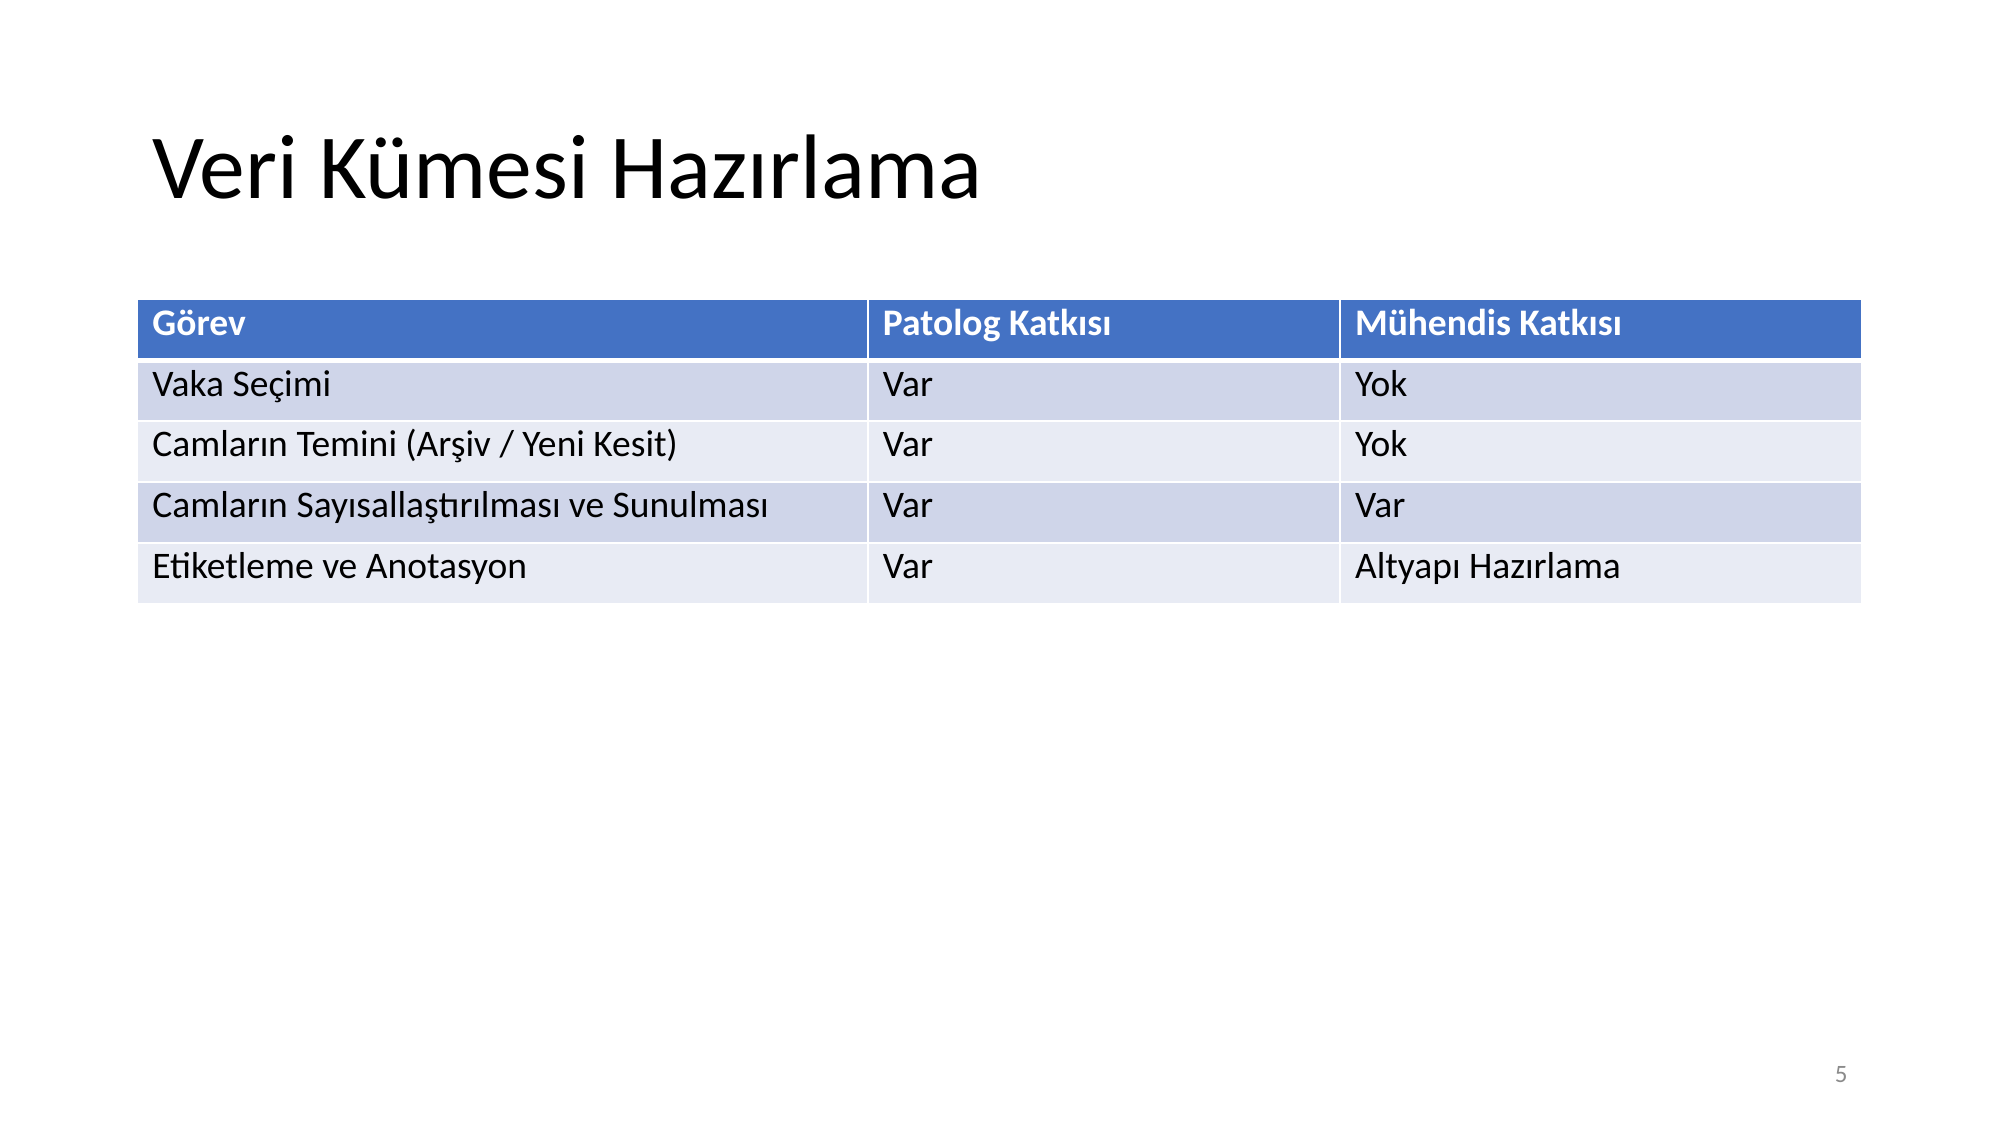

# Veri Kümesi Hazırlama
| Görev | Patolog Katkısı | Mühendis Katkısı |
| --- | --- | --- |
| Vaka Seçimi | Var | Yok |
| Camların Temini (Arşiv / Yeni Kesit) | Var | Yok |
| Camların Sayısallaştırılması ve Sunulması | Var | Var |
| Etiketleme ve Anotasyon | Var | Altyapı Hazırlama |
5